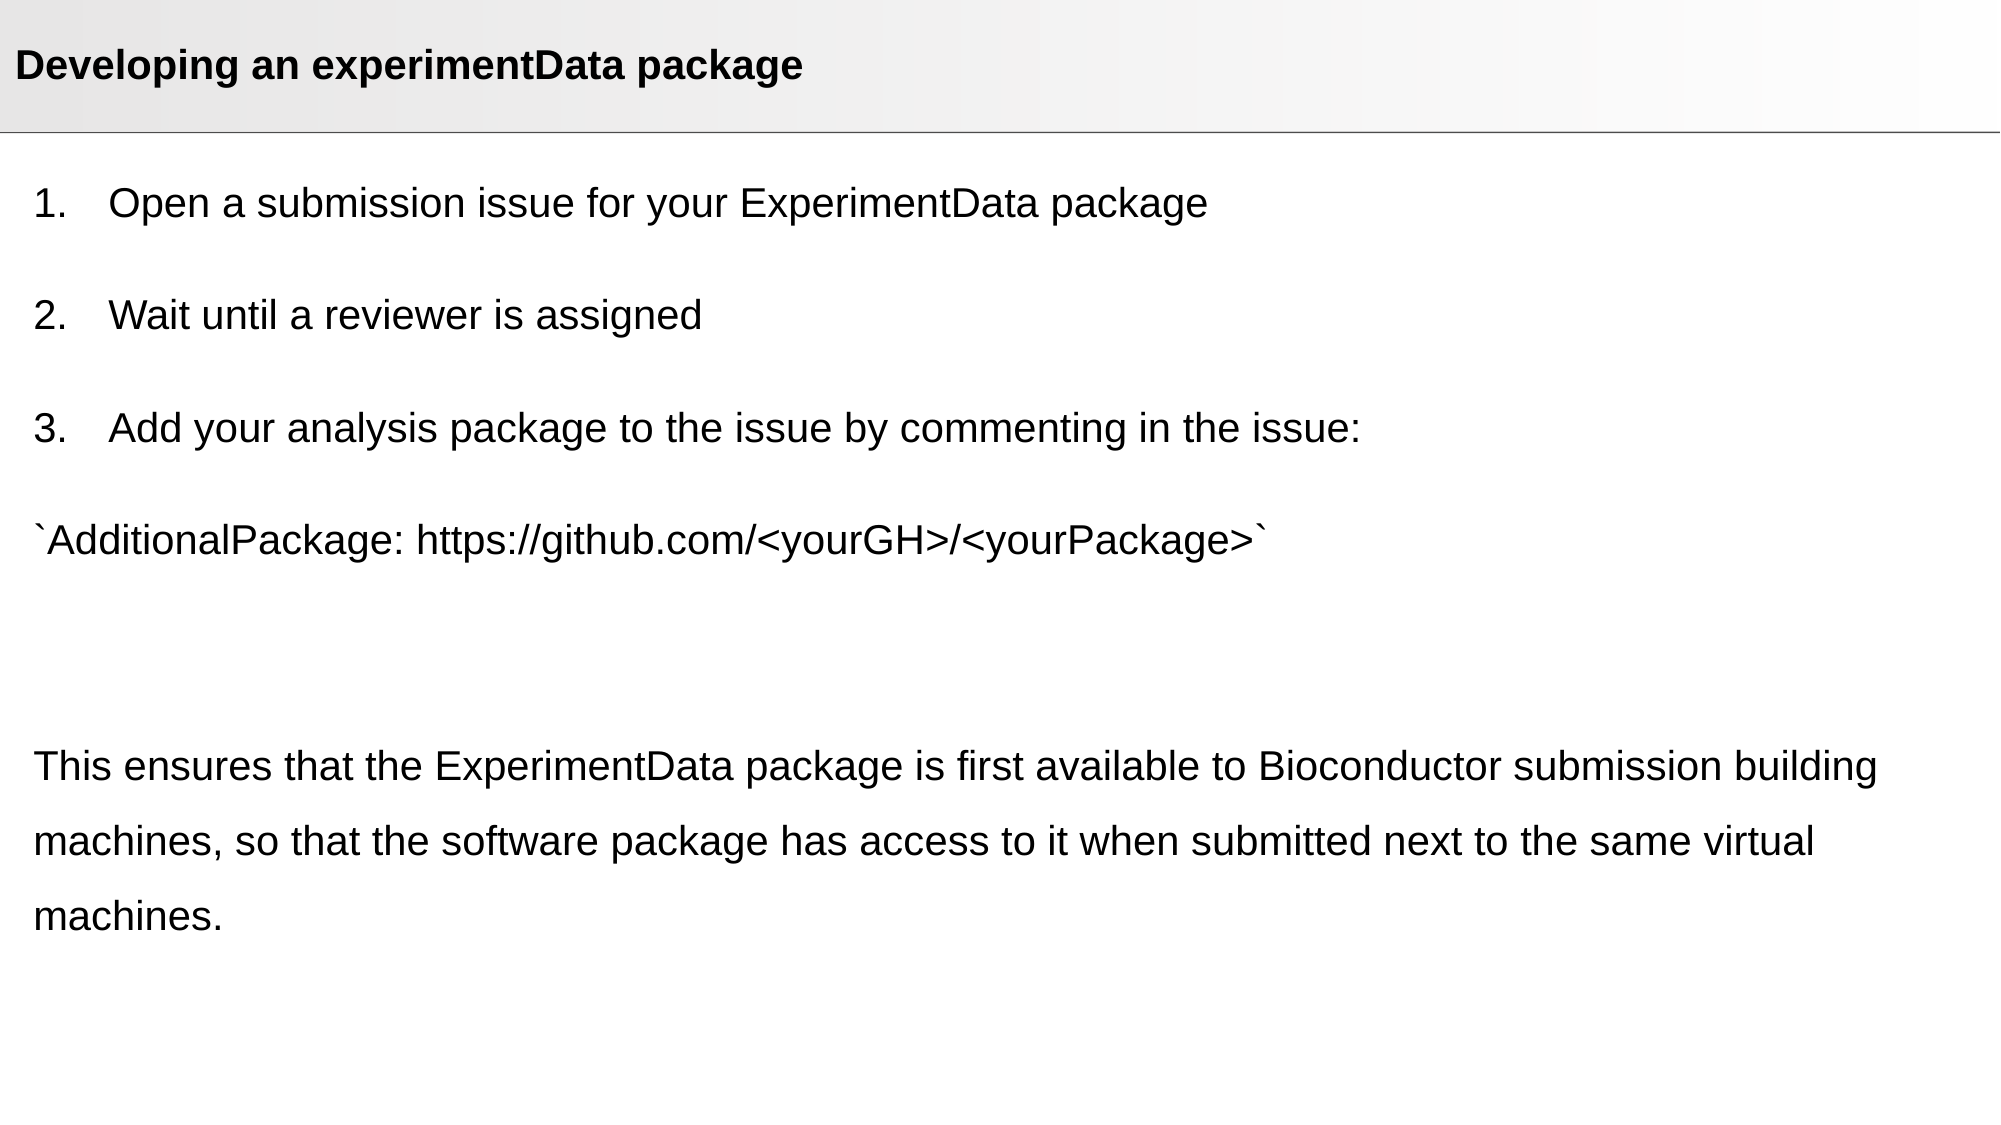

# Developing an experimentData package
Open a submission issue for your ExperimentData package
Wait until a reviewer is assigned
Add your analysis package to the issue by commenting in the issue:
`AdditionalPackage: https://github.com/<yourGH>/<yourPackage>`

This ensures that the ExperimentData package is first available to Bioconductor submission building machines, so that the software package has access to it when submitted next to the same virtual machines.